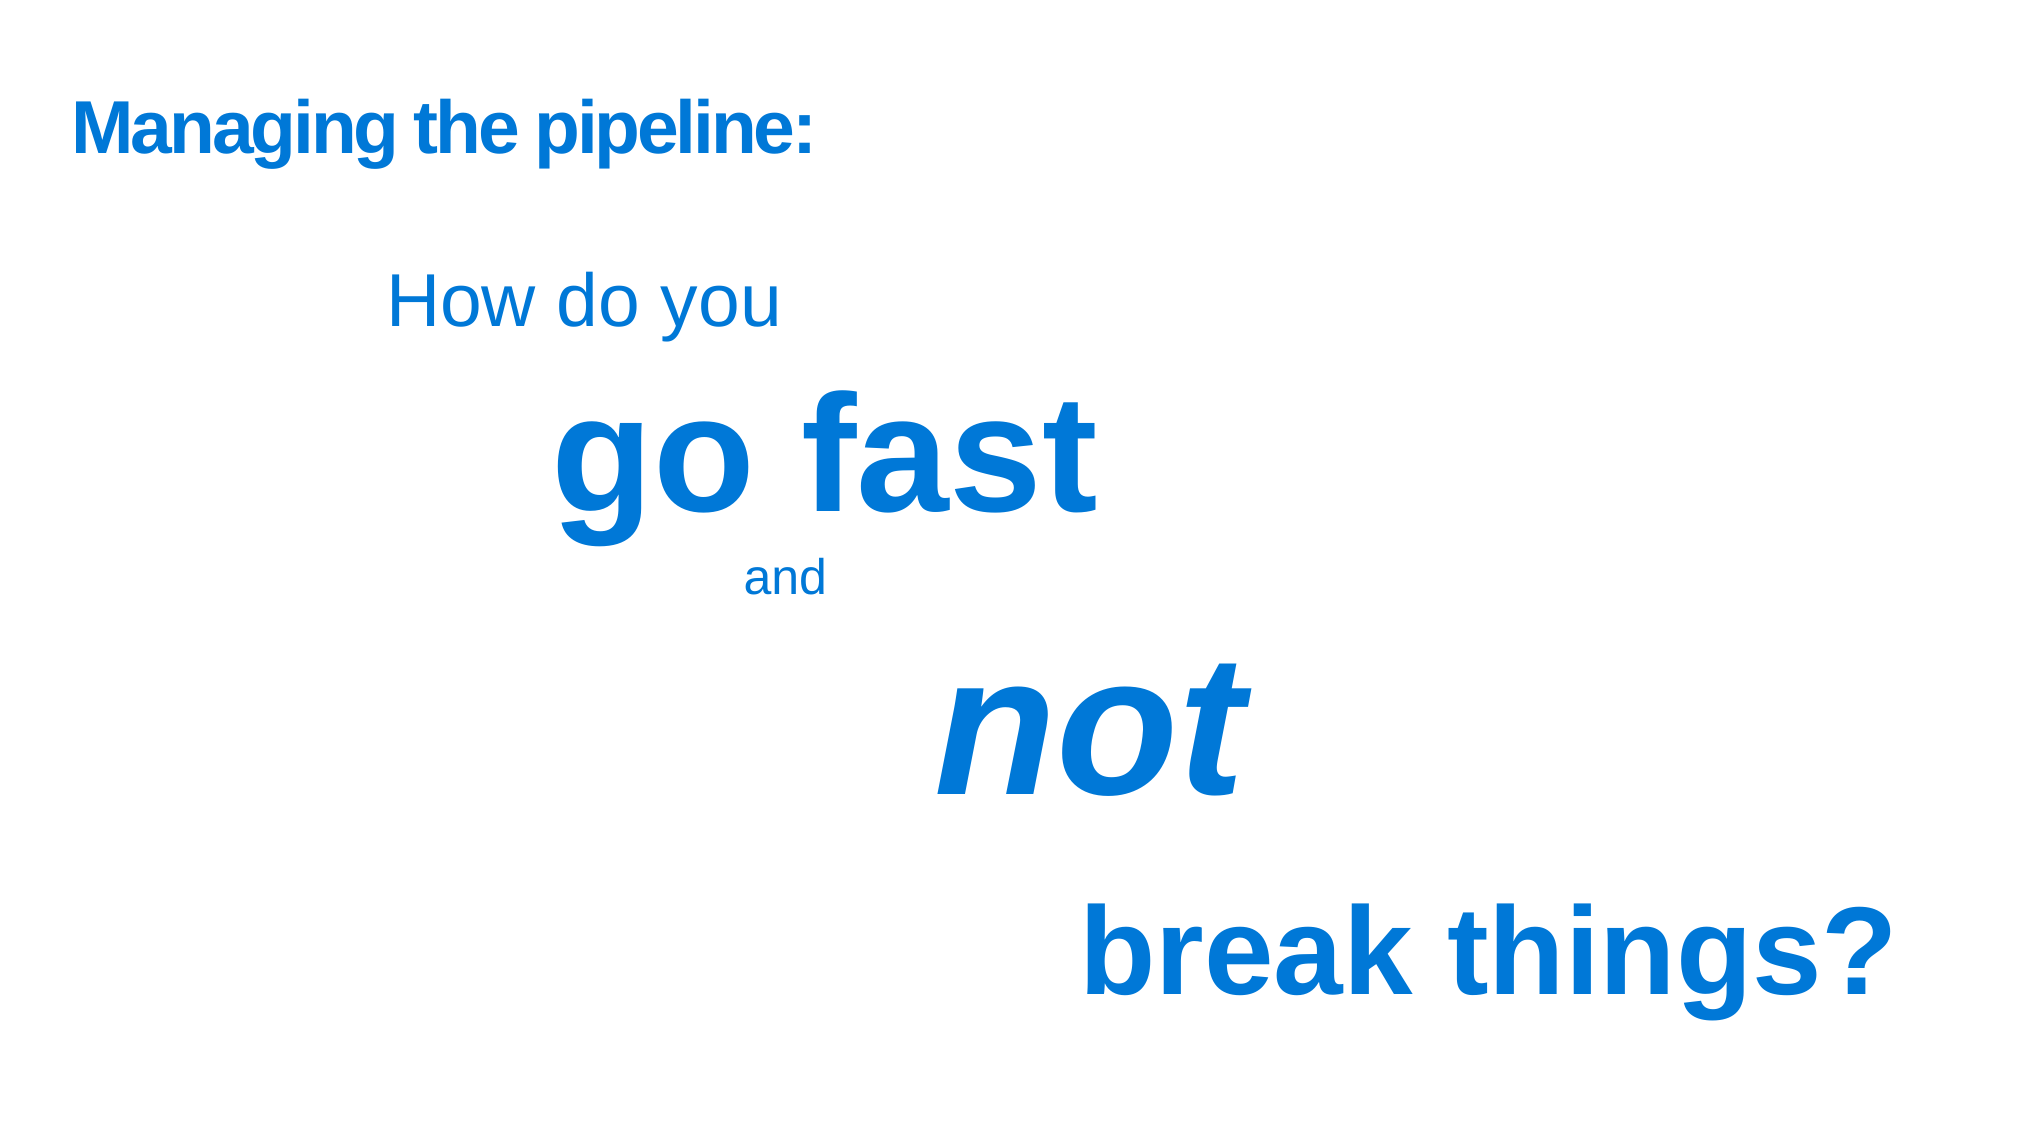

# Managing the pipeline:
How do you
go fast
and
not
break things?